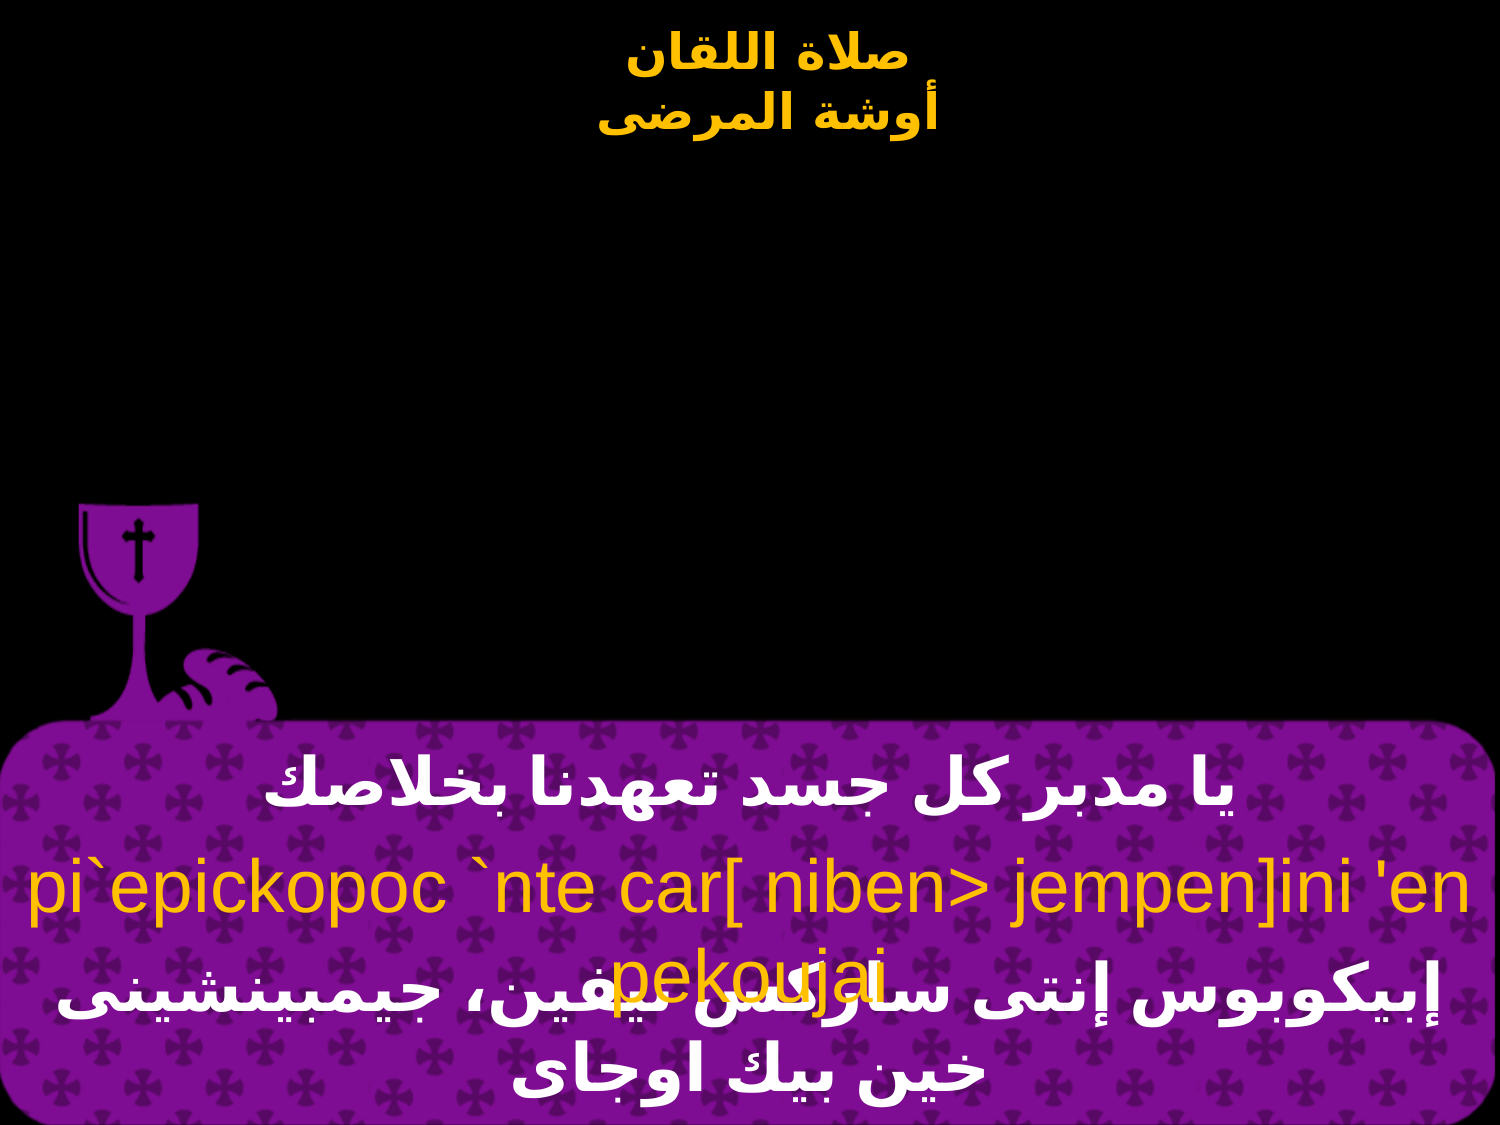

# يا مدبر كل جسد تعهدنا بخلاصك
pi`epickopoc `nte car[ niben> jempen]ini 'en pekoujai
إبيكوبوس إنتى ساركس نيفين، جيمبينشينى خين بيك اوجاى